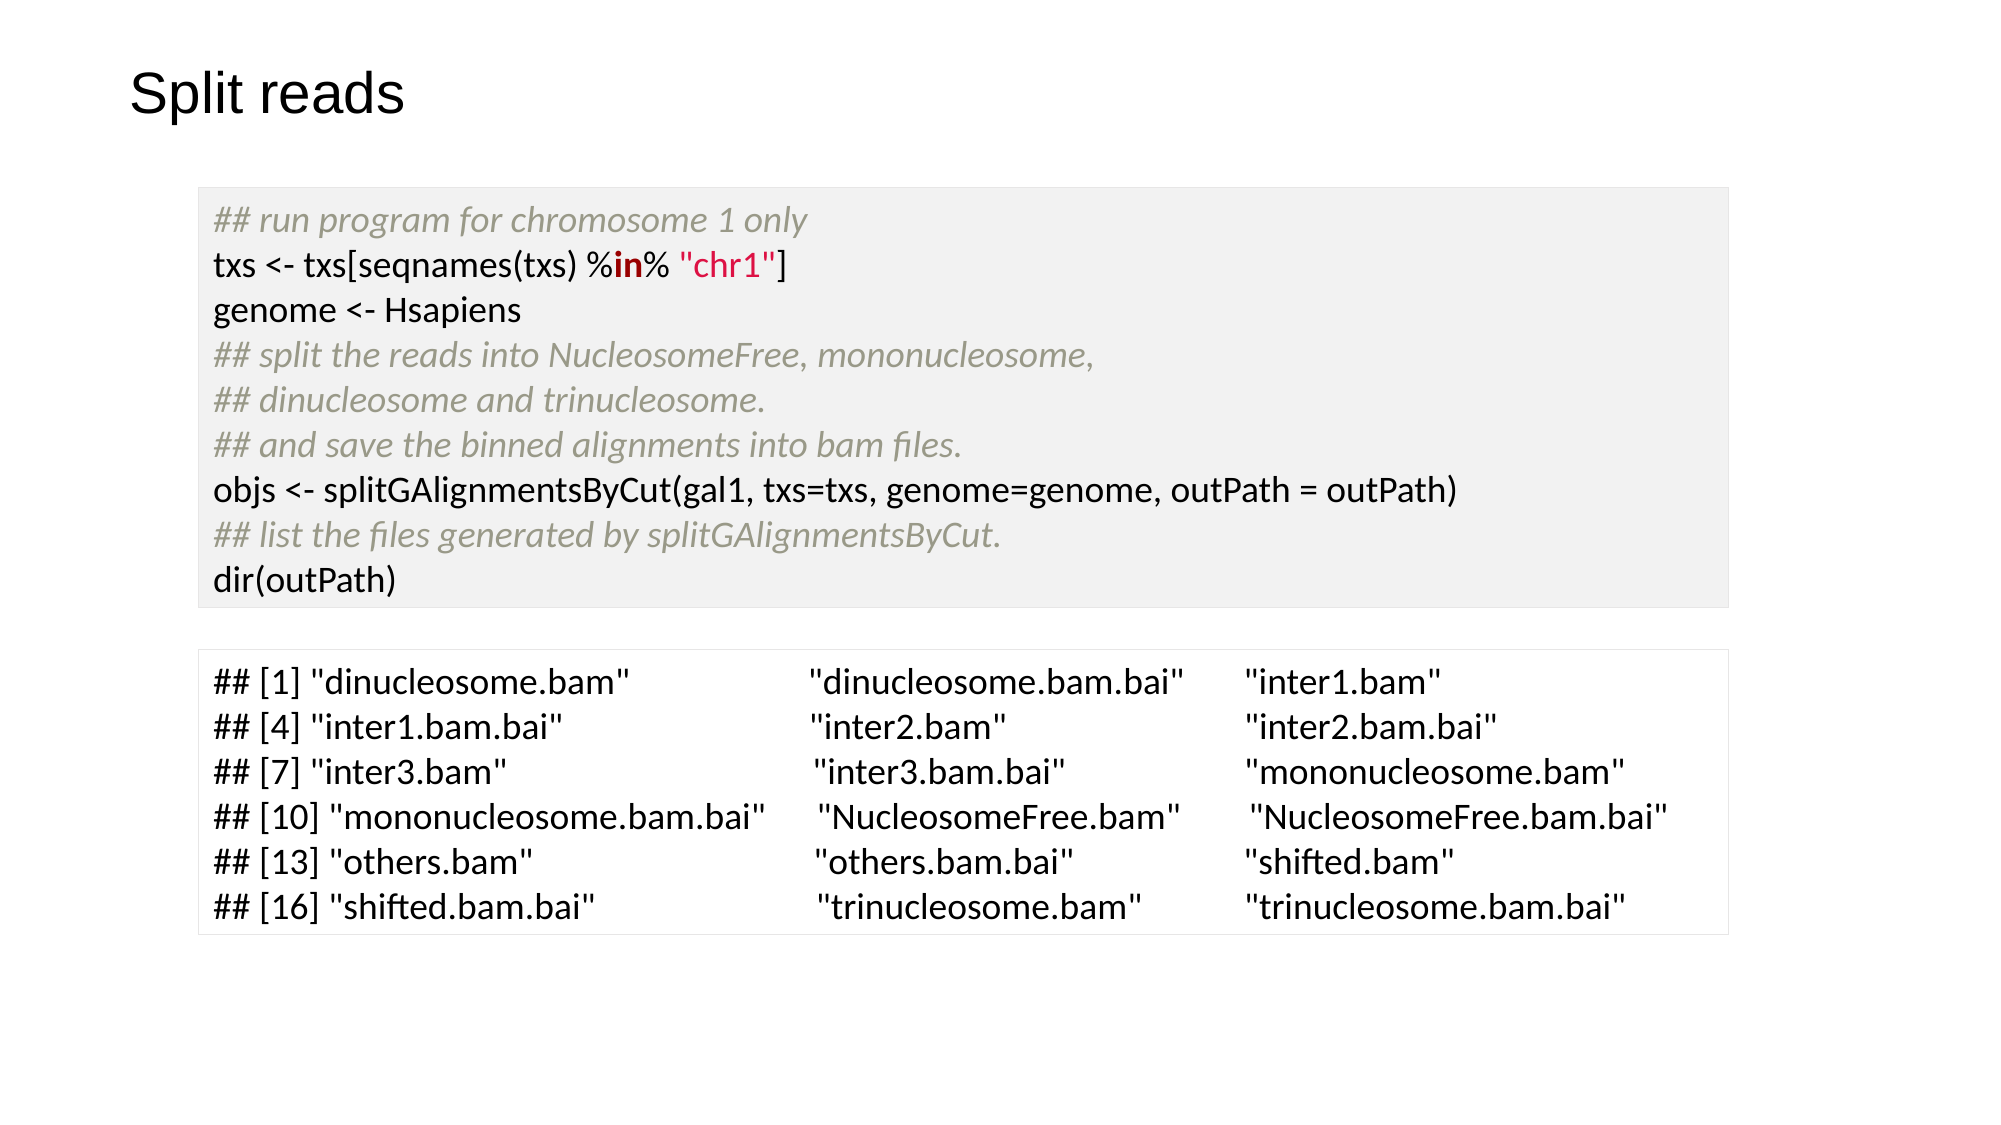

Split reads

## run program for chromosome 1 only
txs <- txs[seqnames(txs) %in% "chr1"]
genome <- Hsapiens
## split the reads into NucleosomeFree, mononucleosome,
## dinucleosome and trinucleosome.
## and save the binned alignments into bam files.
objs <- splitGAlignmentsByCut(gal1, txs=txs, genome=genome, outPath = outPath)
## list the files generated by splitGAlignmentsByCut.
dir(outPath)
## [1] "dinucleosome.bam"                     "dinucleosome.bam.bai"       "inter1.bam"
## [4] "inter1.bam.bai"                             "inter2.bam"                            "inter2.bam.bai"
## [7] "inter3.bam"                                    "inter3.bam.bai"                     "mononucleosome.bam"
## [10] "mononucleosome.bam.bai"      "NucleosomeFree.bam"        "NucleosomeFree.bam.bai"
## [13] "others.bam"                                 "others.bam.bai"                    "shifted.bam"
## [16] "shifted.bam.bai"                          "trinucleosome.bam"            "trinucleosome.bam.bai"